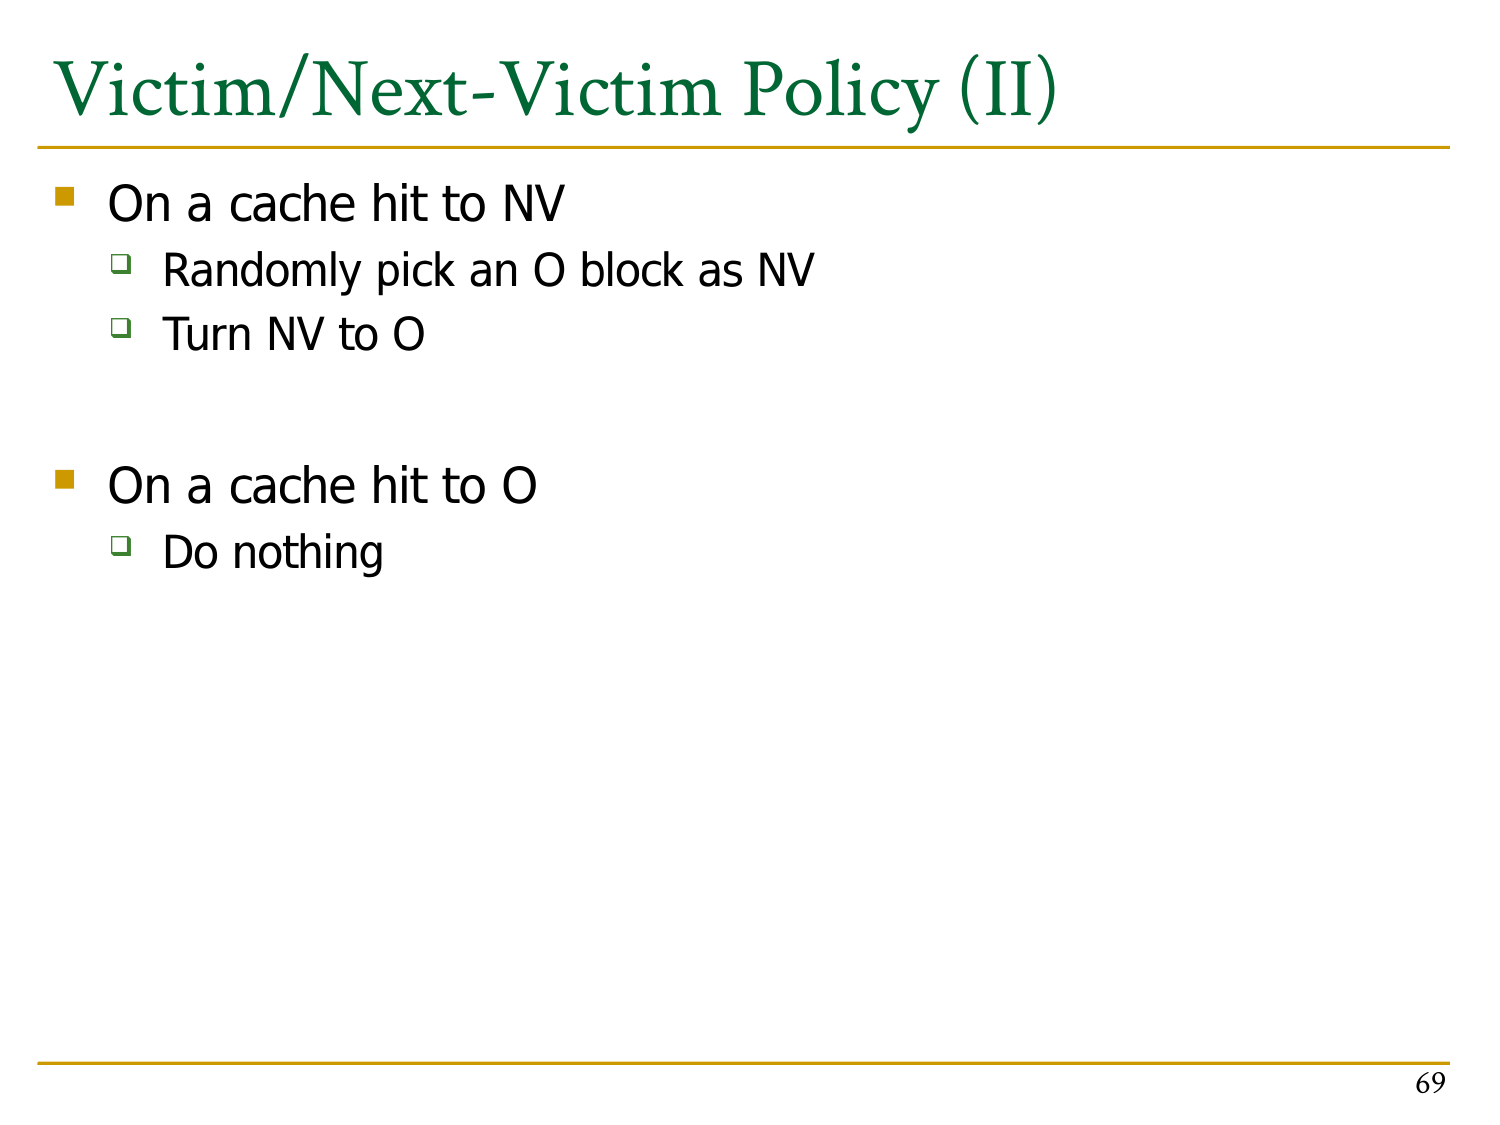

# Victim/Next-Victim Policy (II)
On a cache hit to NV
Randomly pick an O block as NV
Turn NV to O

On a cache hit to O
Do nothing

69